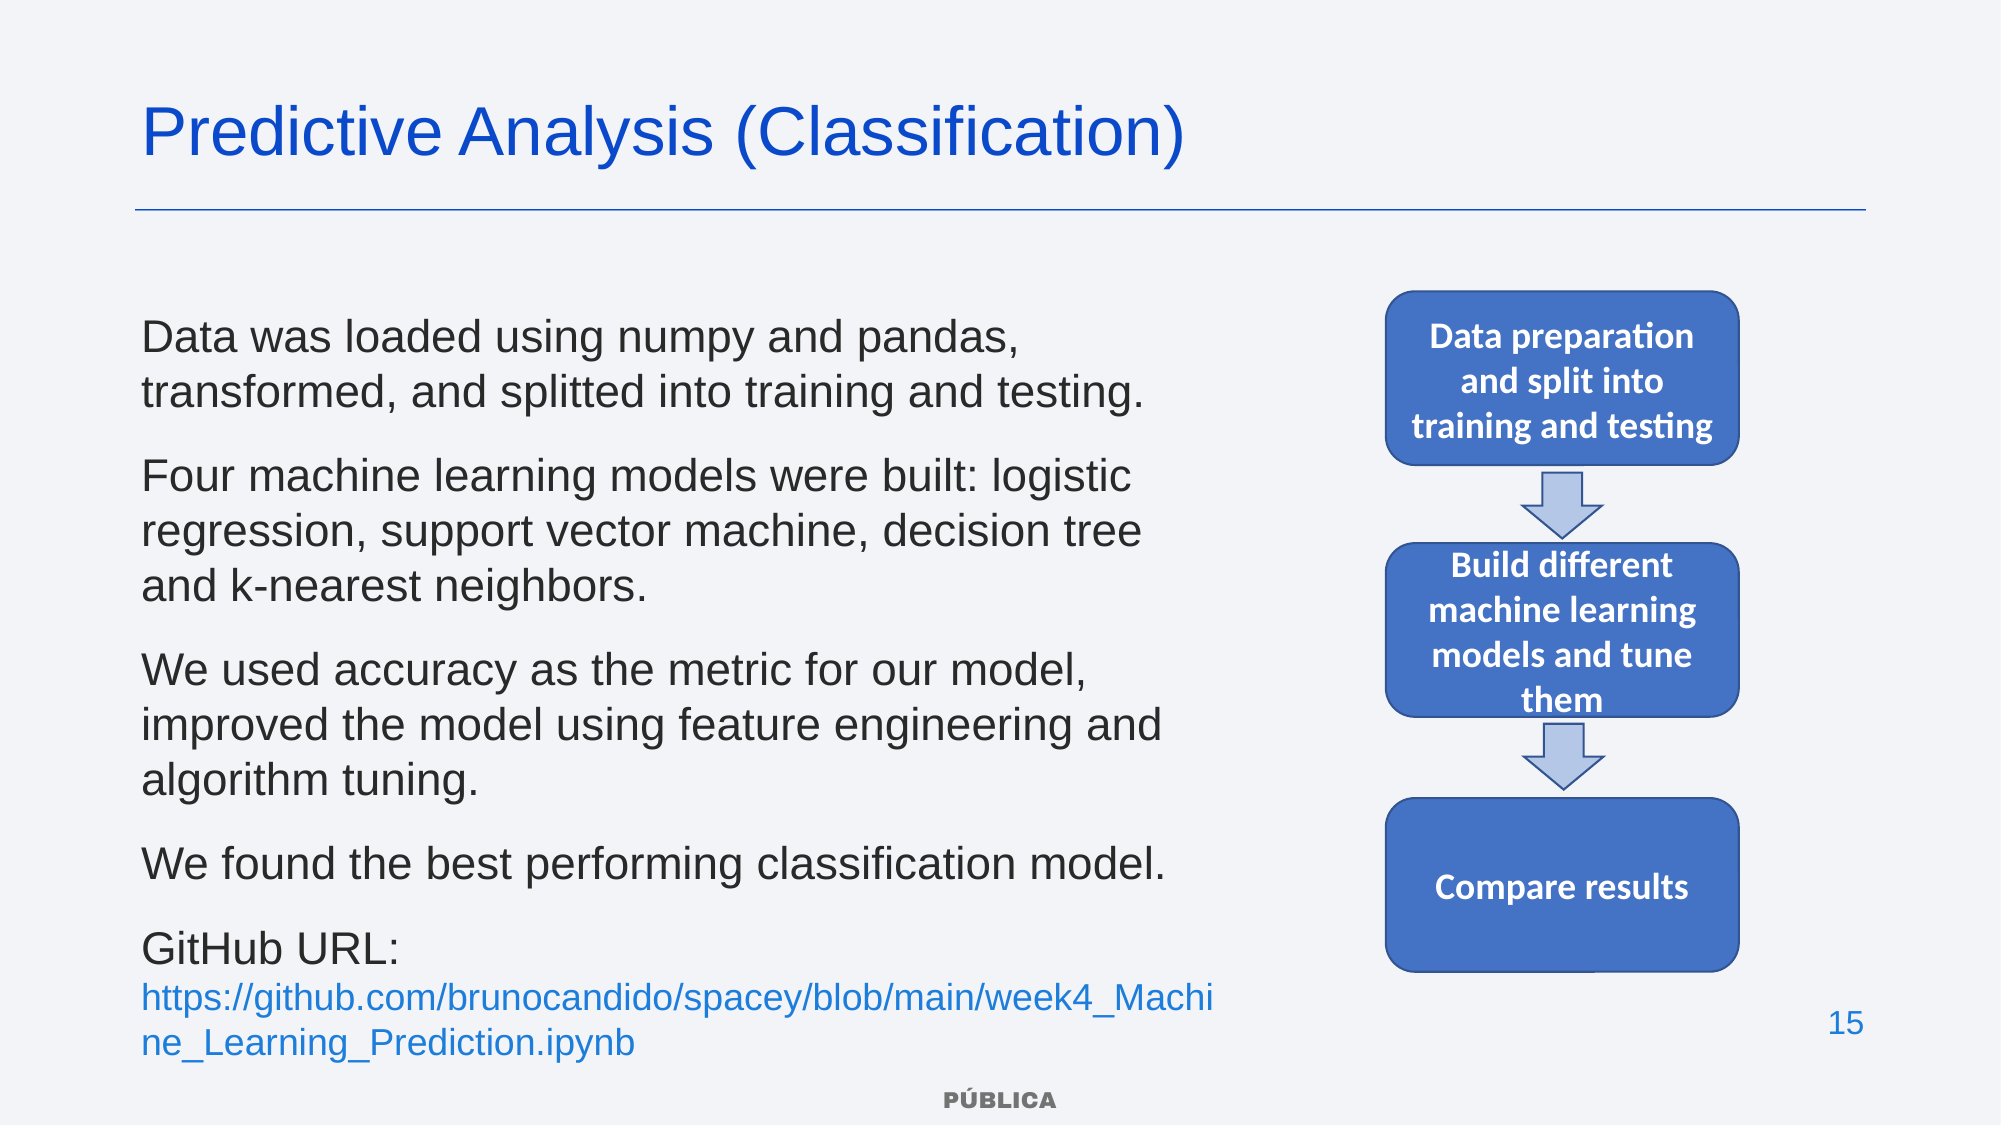

Predictive Analysis (Classification)
Data preparation and split into training and testing
Data was loaded using numpy and pandas, transformed, and splitted into training and testing.
Four machine learning models were built: logistic regression, support vector machine, decision tree and k-nearest neighbors.
We used accuracy as the metric for our model, improved the model using feature engineering and algorithm tuning.
We found the best performing classification model.
GitHub URL: https://github.com/brunocandido/spacey/blob/main/week4_Machine_Learning_Prediction.ipynb

Build different machine learning models and tune them

Compare results
15